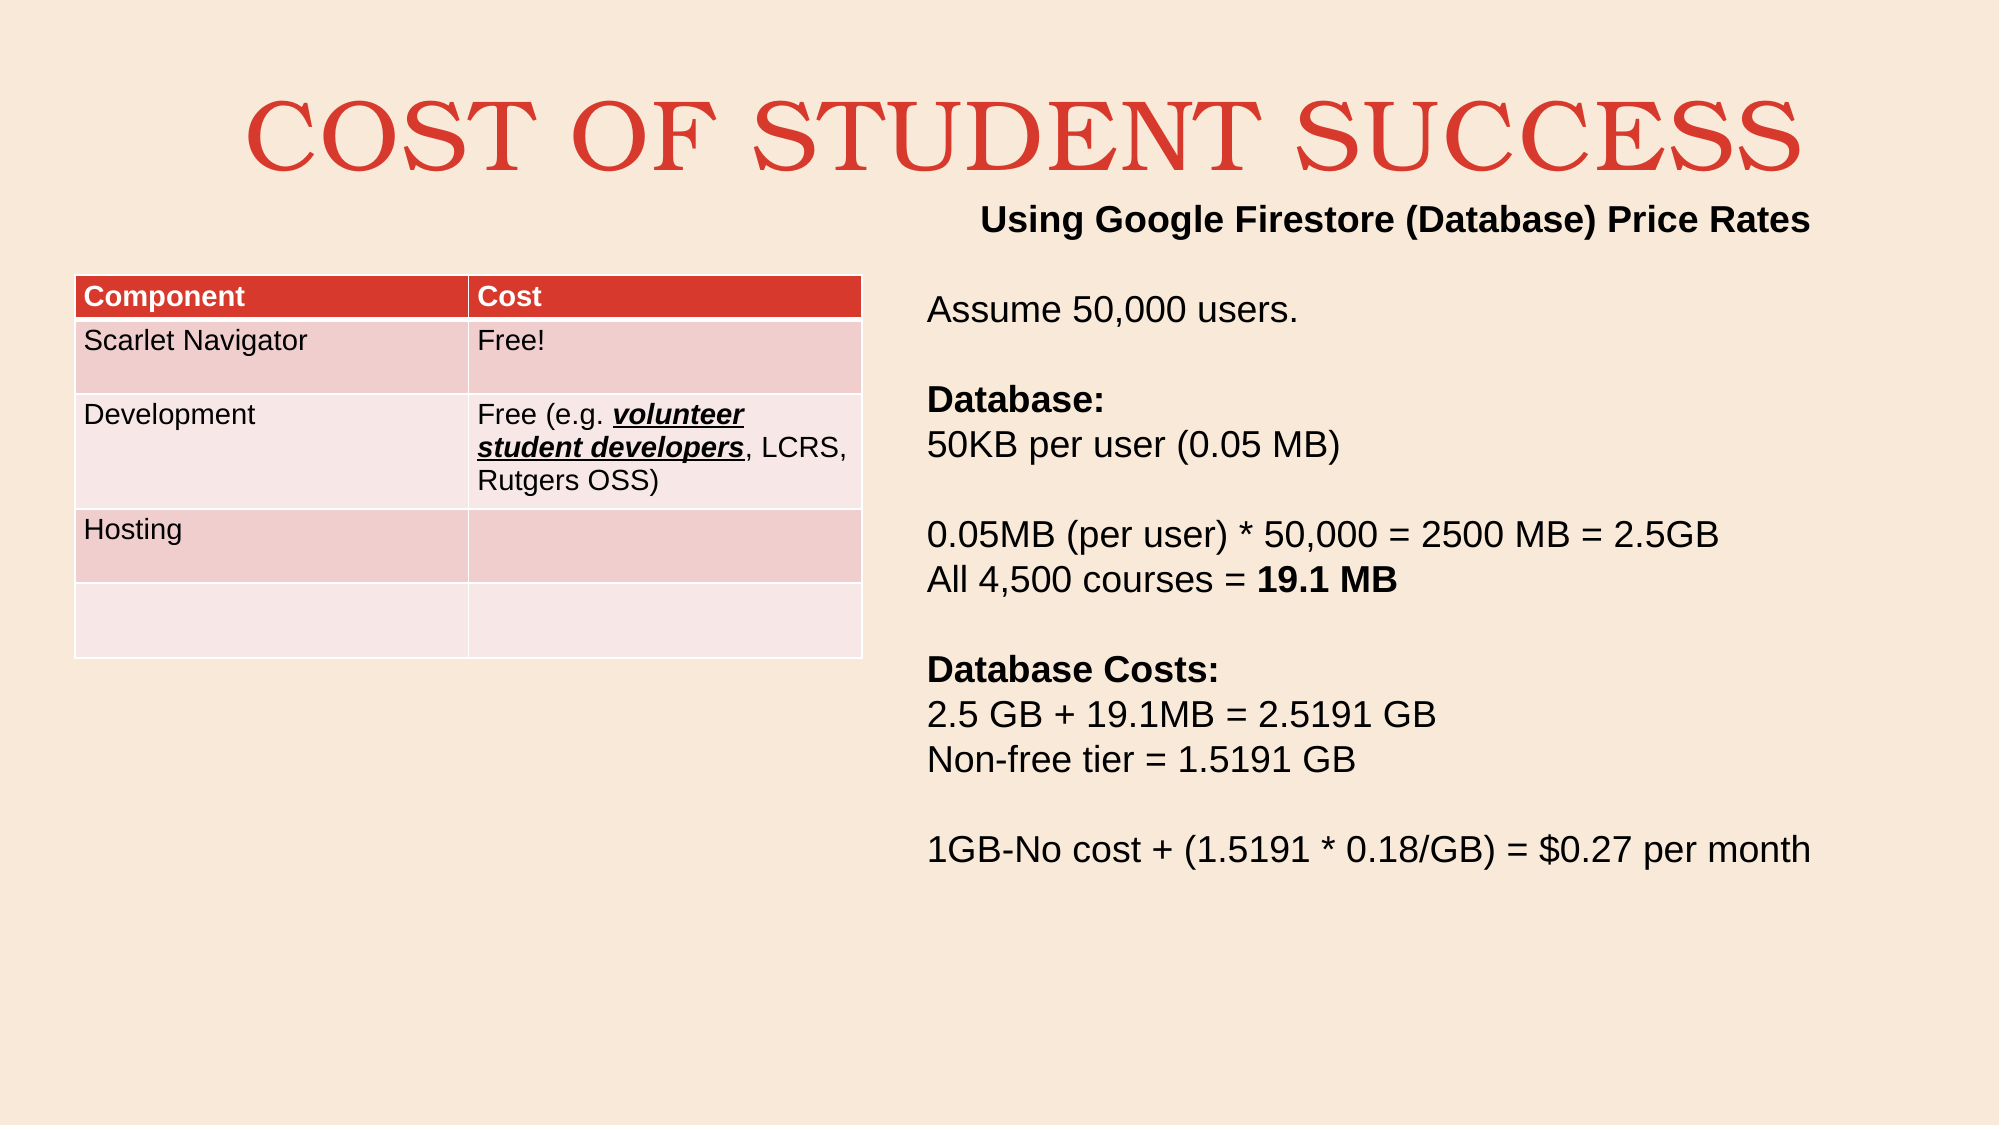

Cost of Student Success
Using Google Firestore (Database) Price Rates

Assume 50,000 users.
Database:
50KB per user (0.05 MB)

0.05MB (per user) * 50,000 = 2500 MB = 2.5GB
All 4,500 courses = 19.1 MB

Database Costs:
2.5 GB + 19.1MB = 2.5191 GB
Non-free tier = 1.5191 GB

1GB-No cost + (1.5191 * 0.18/GB) = $0.27 per month

| Component | Cost |
| --- | --- |
| Scarlet Navigator | Free! |
| Development | Free (e.g. volunteer student developers, LCRS, Rutgers OSS) |
| Hosting |  |
|  |  |